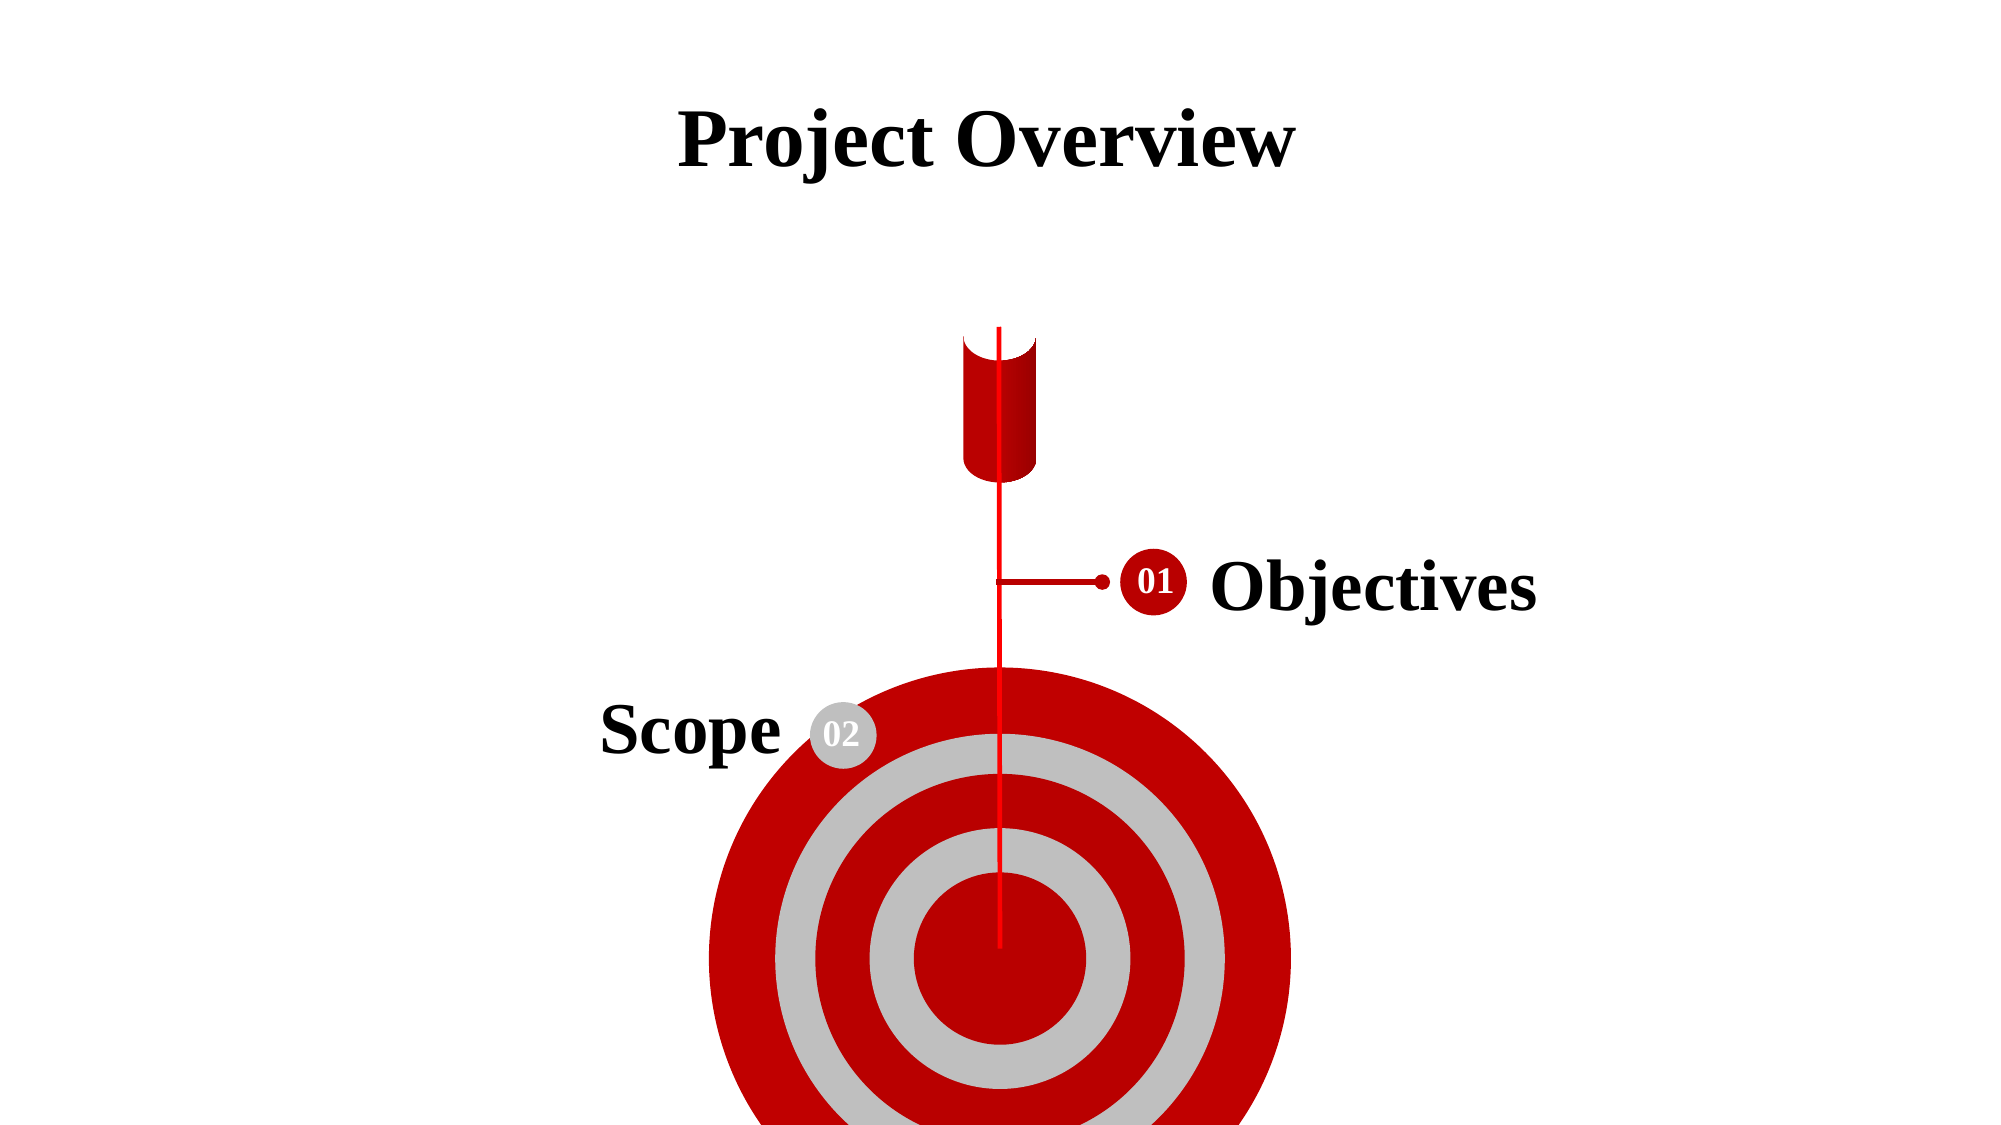

Project Overview

01
02

Objectives
01

Scope
02